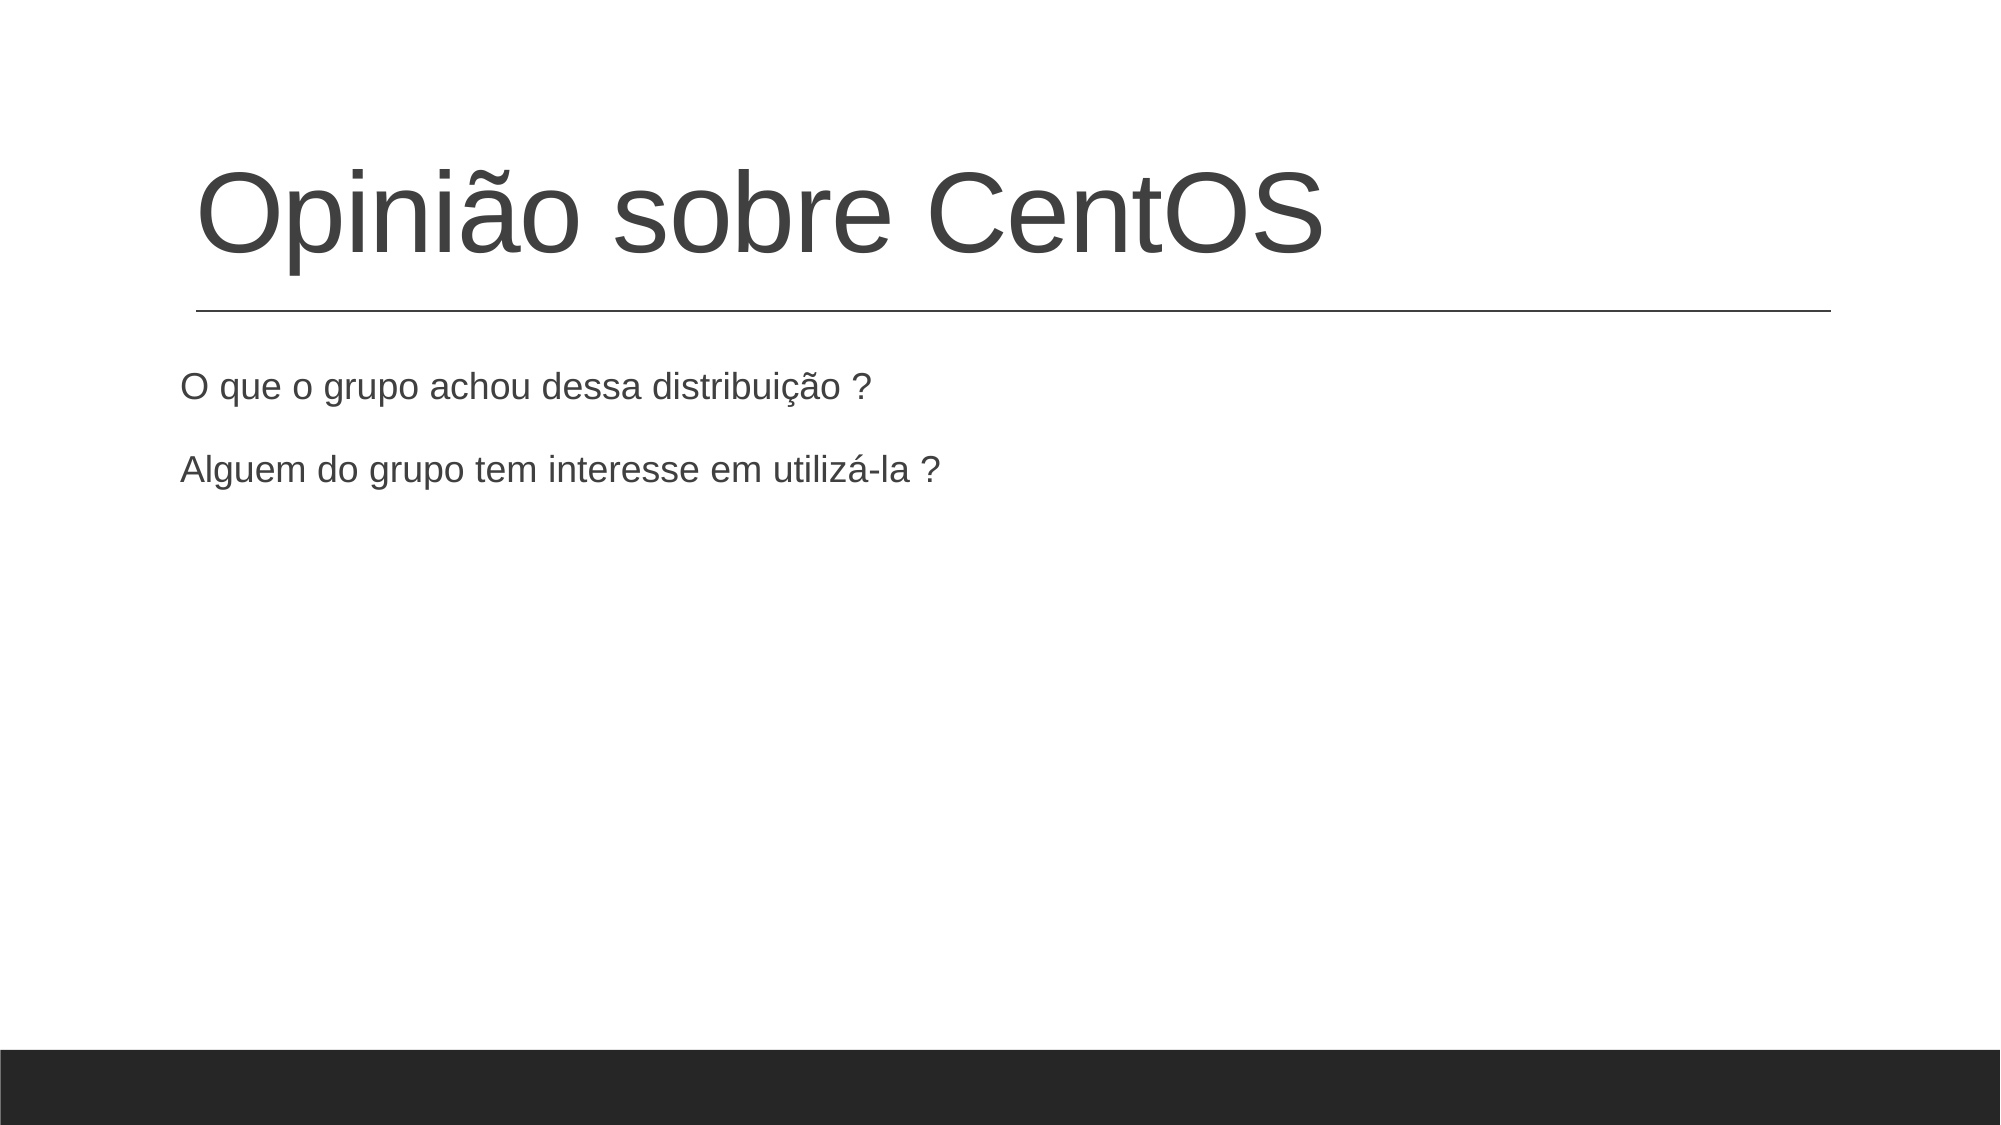

# Opinião sobre CentOS
O que o grupo achou dessa distribuição ?
Alguem do grupo tem interesse em utilizá-la ?